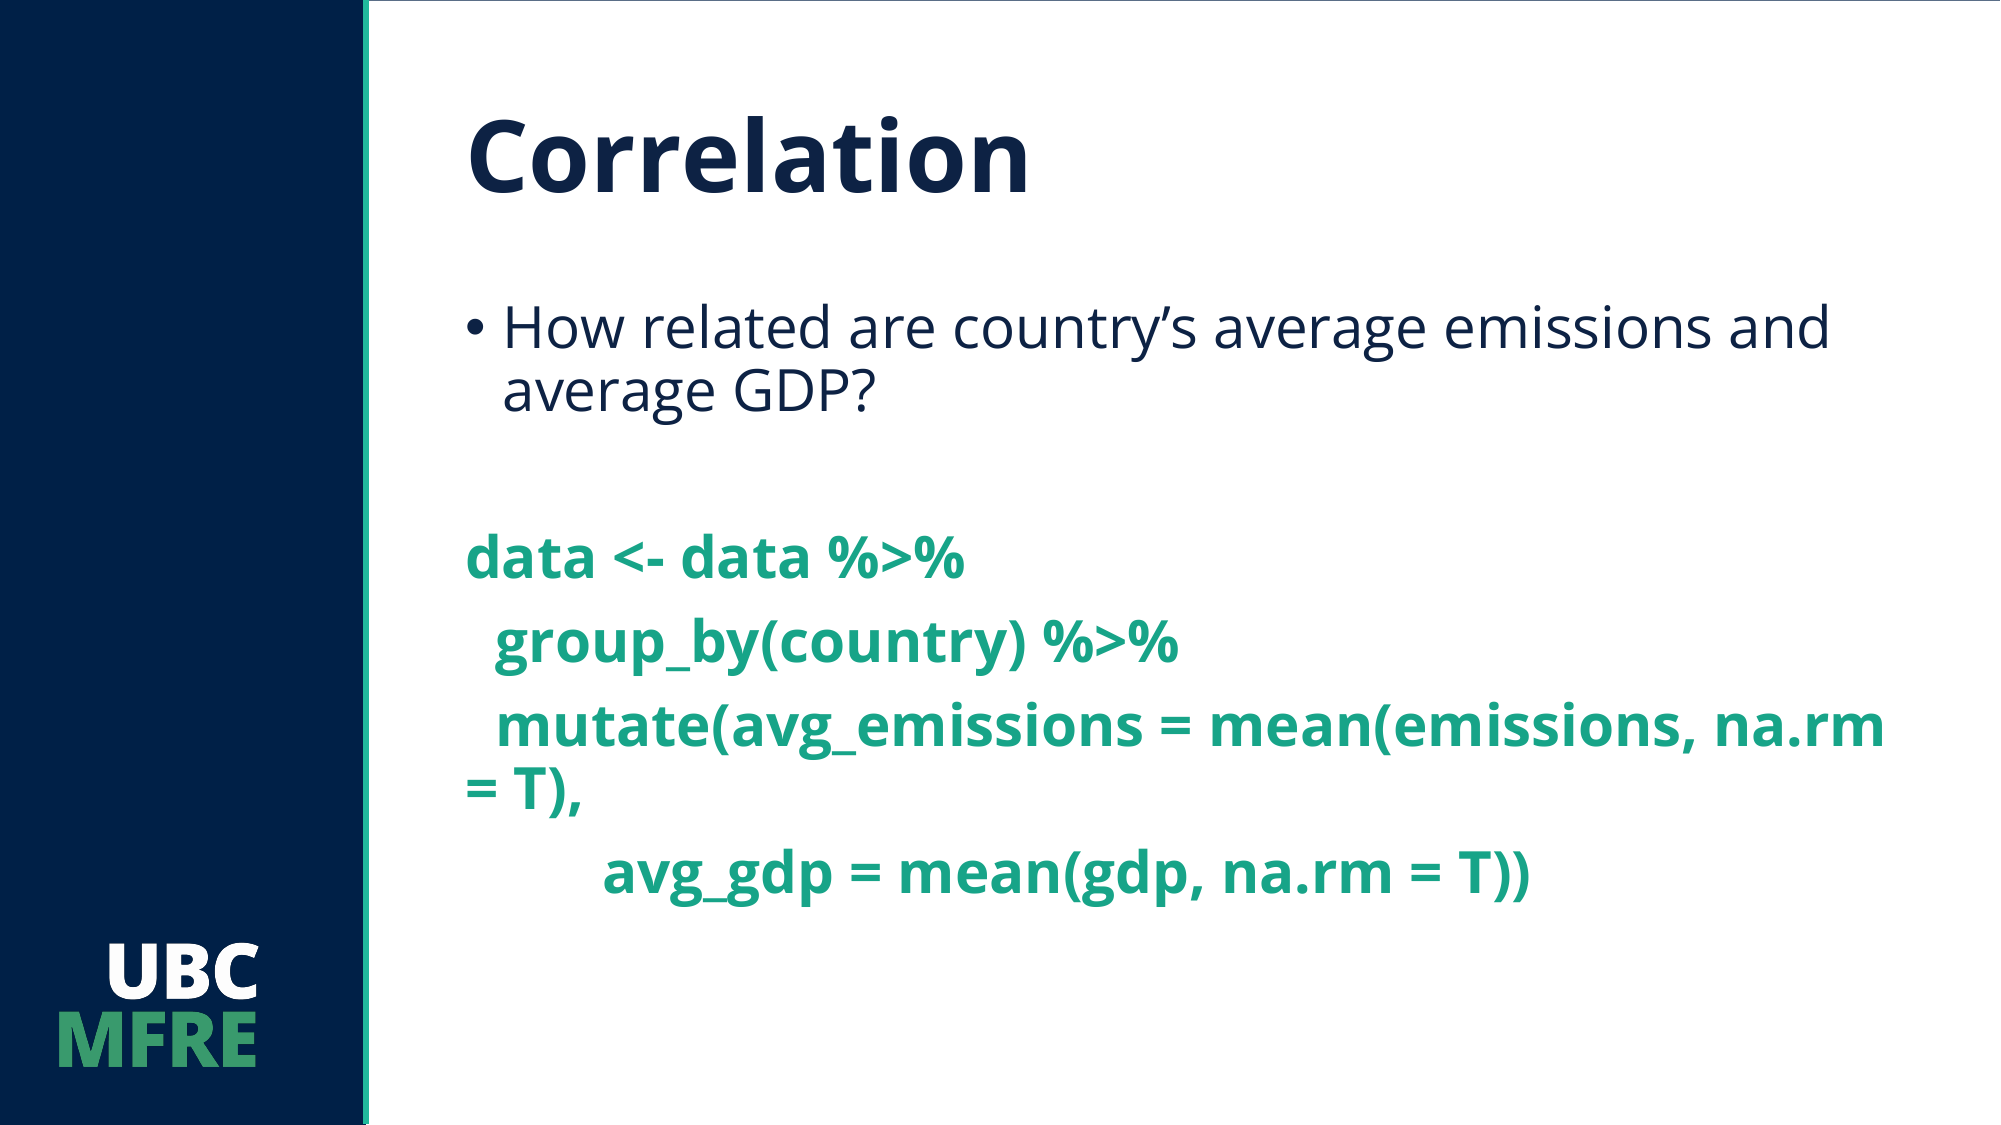

# Correlation
How related are country’s average emissions and average GDP?

data <- data %>%
  group_by(country) %>%
  mutate(avg_emissions = mean(emissions, na.rm = T),
         avg_gdp = mean(gdp, na.rm = T))